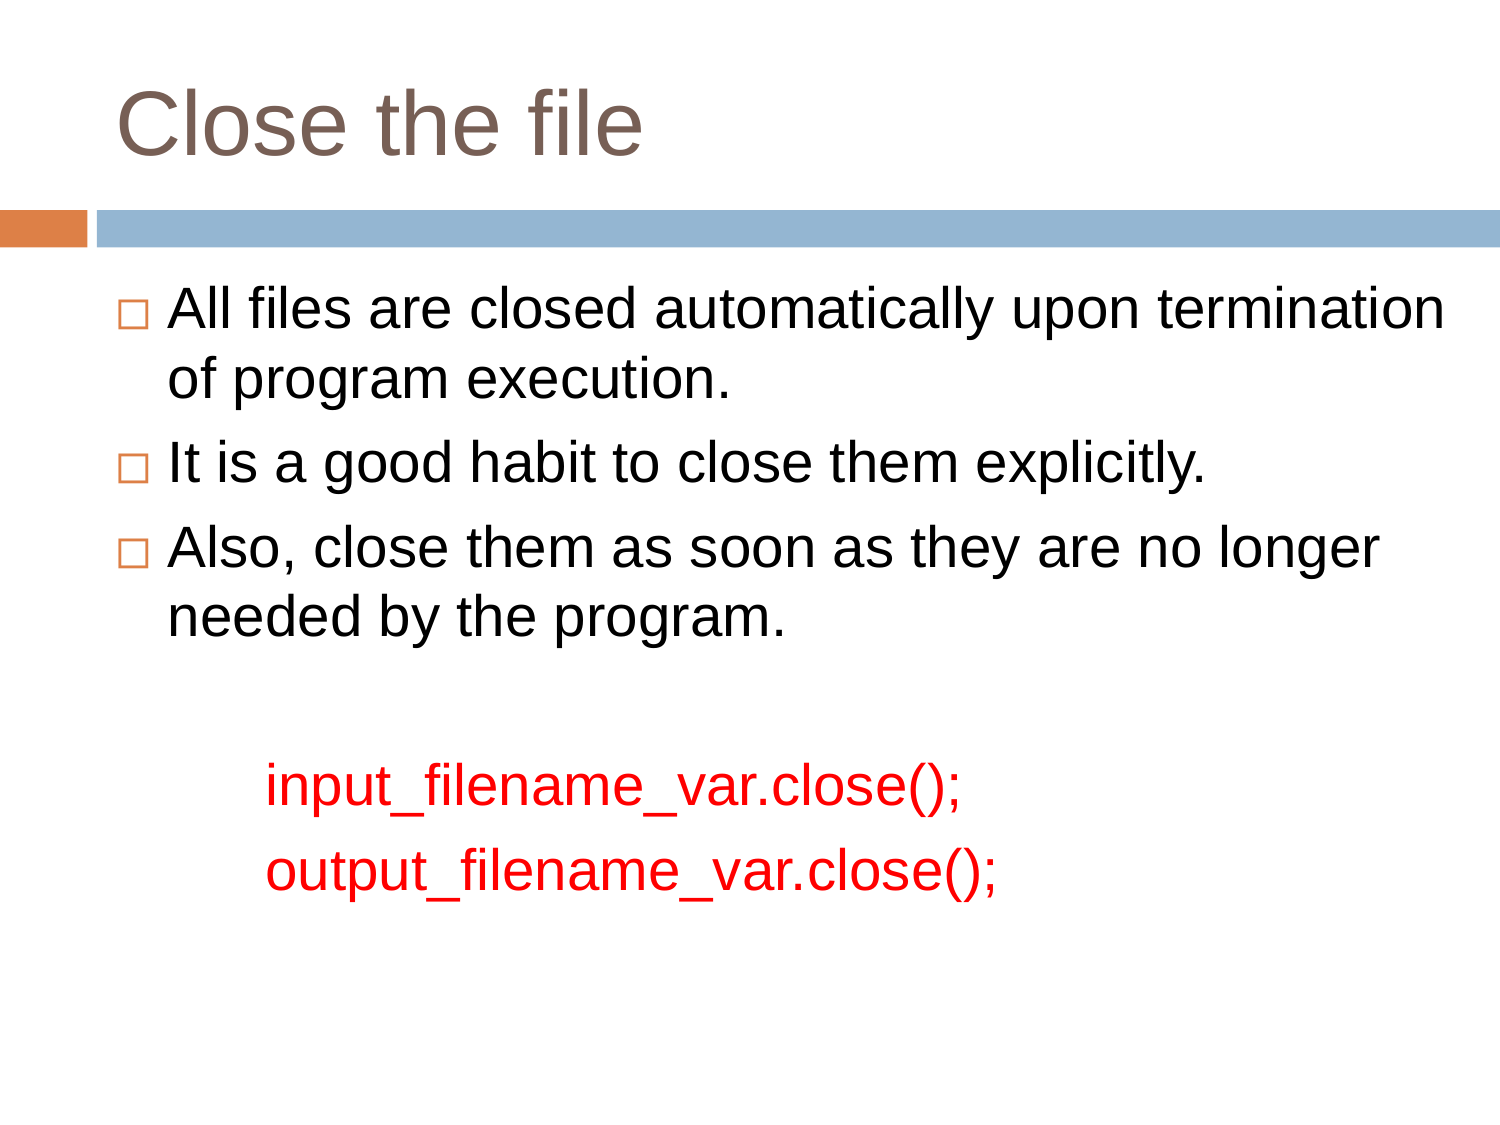

# Close the file
All files are closed automatically upon termination of program execution.
It is a good habit to close them explicitly.
Also, close them as soon as they are no longer needed by the program.

	input_filename_var.close();
	output_filename_var.close();